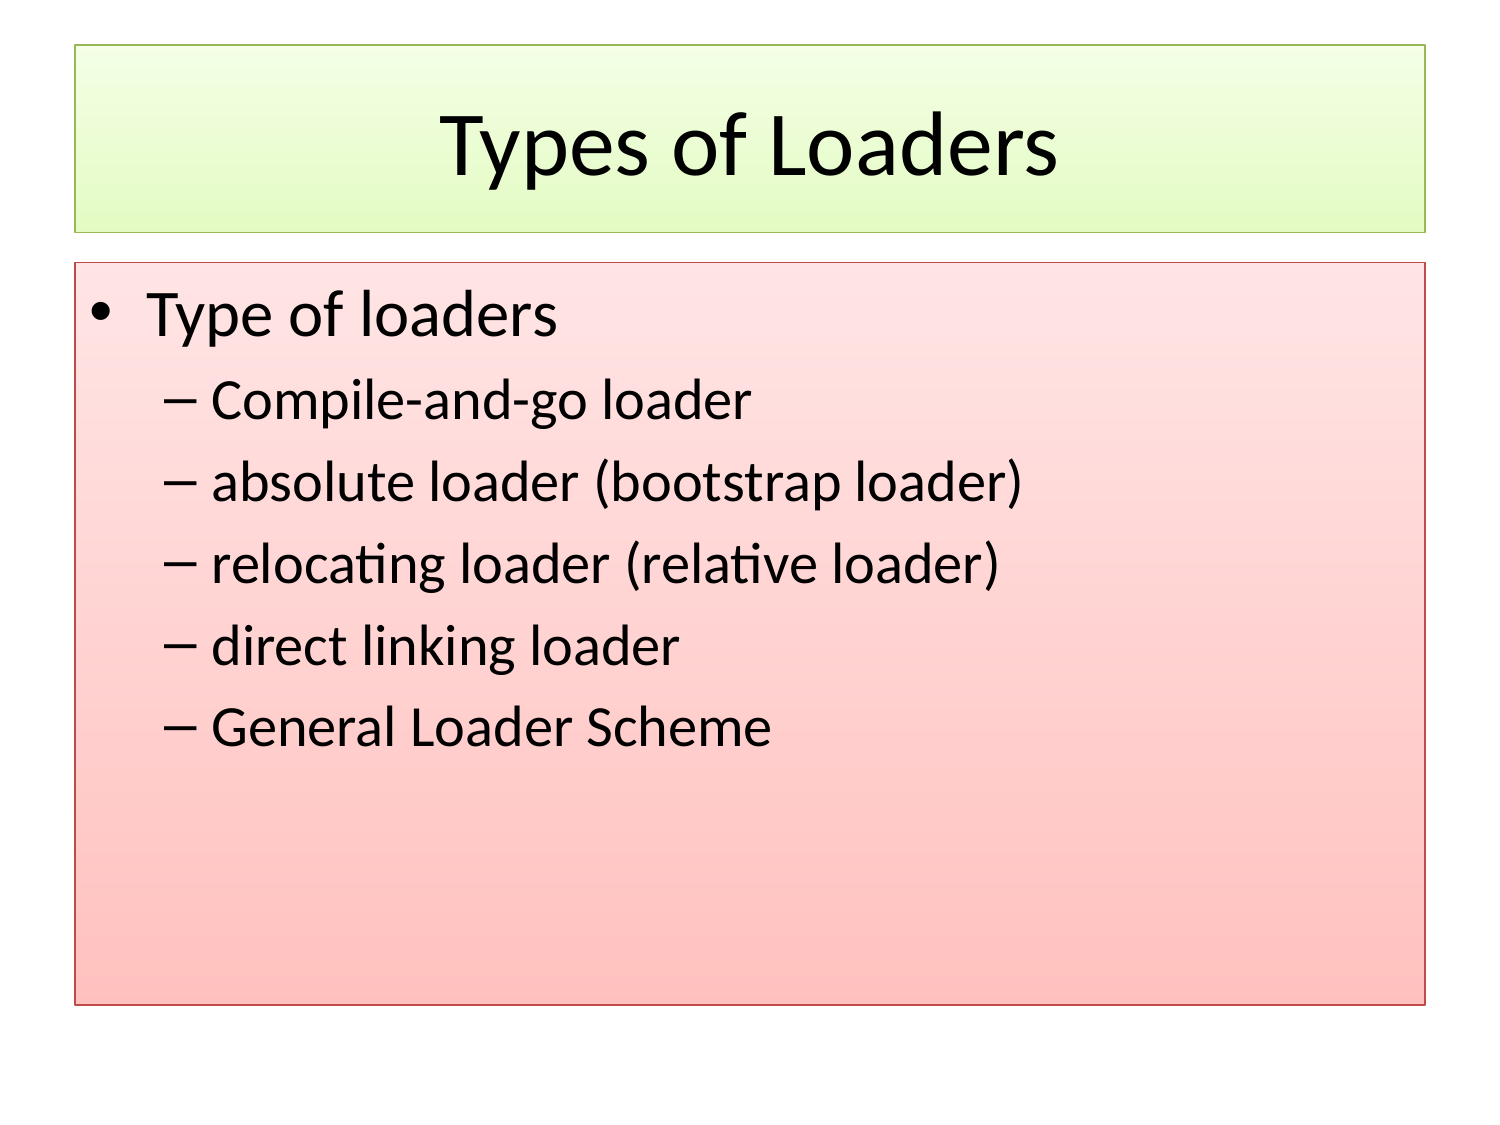

Types of Loaders
Type of loaders
Compile-and-go loader
absolute loader (bootstrap loader)
relocating loader (relative loader)
direct linking loader
General Loader Scheme